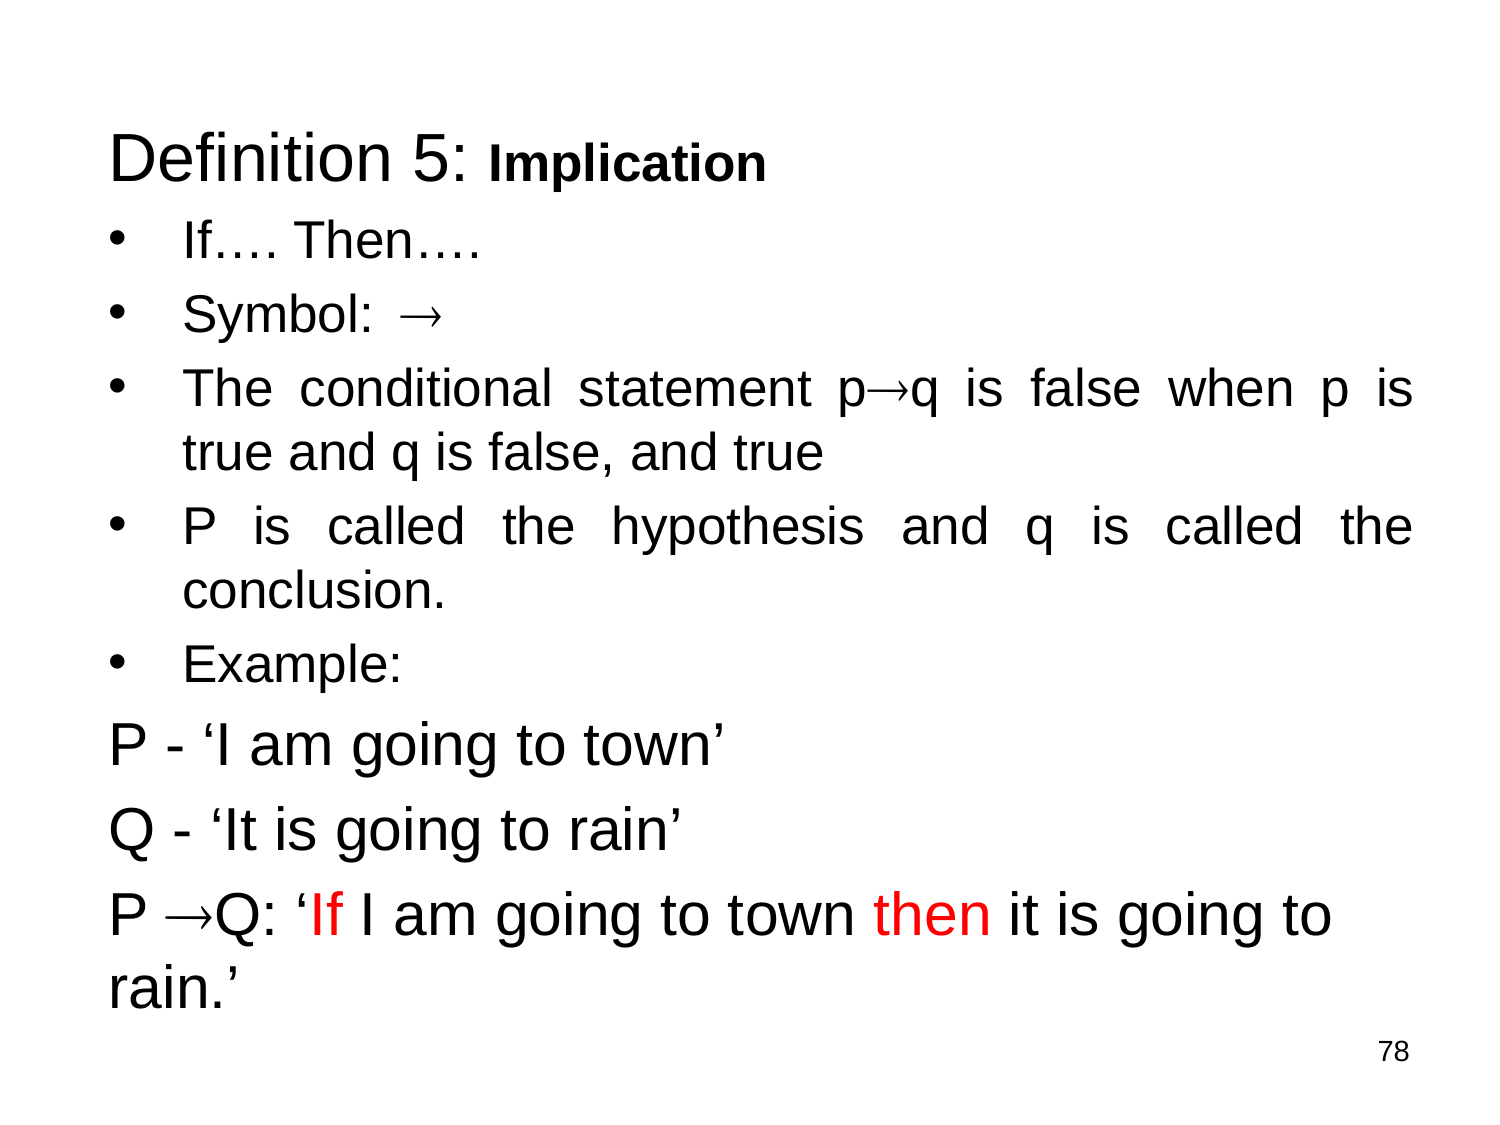

Definition 5: Implication
If…. Then….
Symbol: →
The conditional statement p→q is false when p is true and q is false, and true
P is called the hypothesis and q is called the conclusion.
Example:
P - ‘I am going to town’
Q - ‘It is going to rain’
P →Q: ‘If I am going to town then it is going to rain.’
78